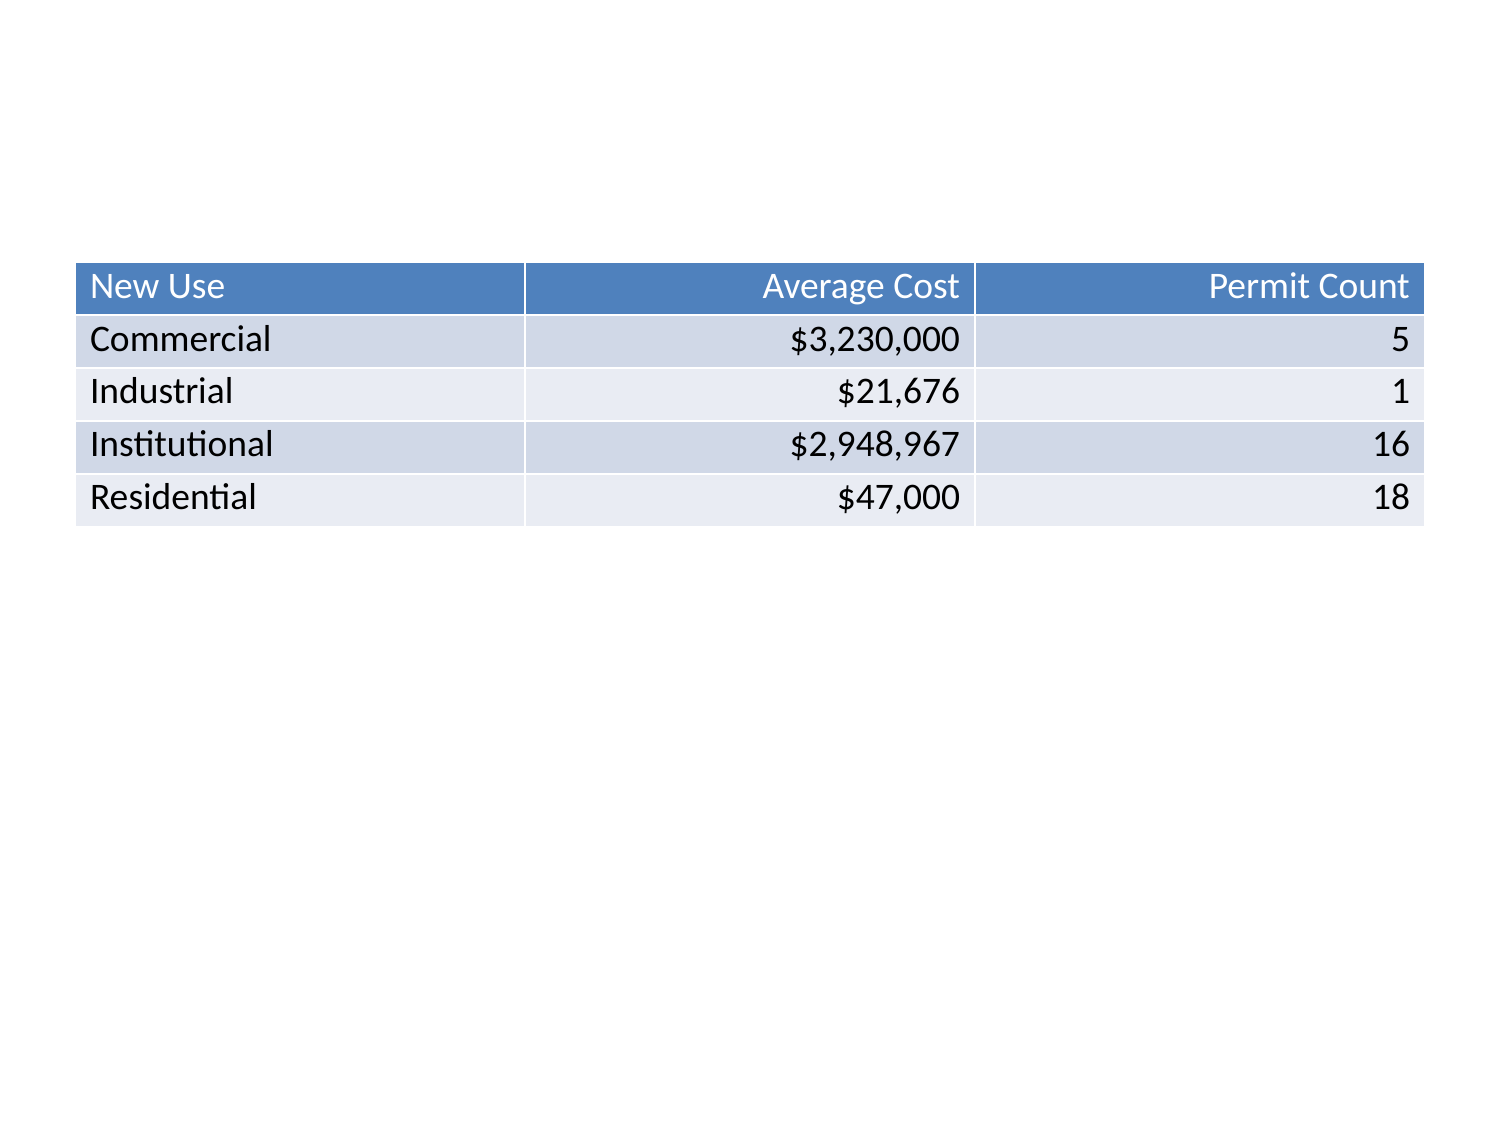

| New Use | Average Cost | Permit Count |
| --- | --- | --- |
| Commercial | $3,230,000 | 5 |
| Industrial | $21,676 | 1 |
| Institutional | $2,948,967 | 16 |
| Residential | $47,000 | 18 |